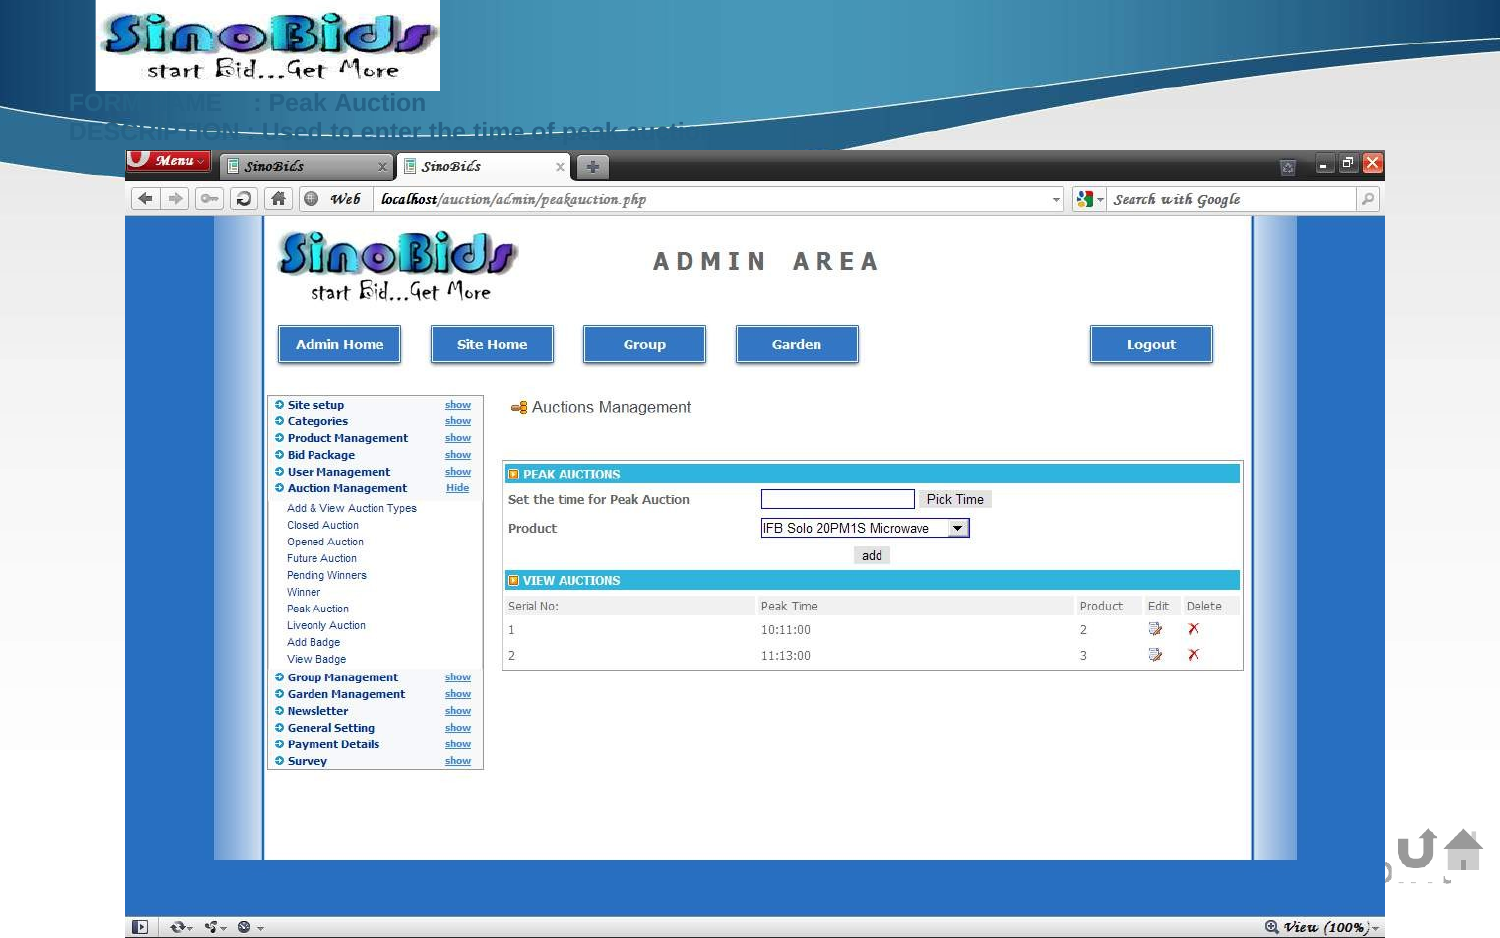

FORM NAME	: Peak Auction
DESCRIPTION : Used to enter the time of peak auction